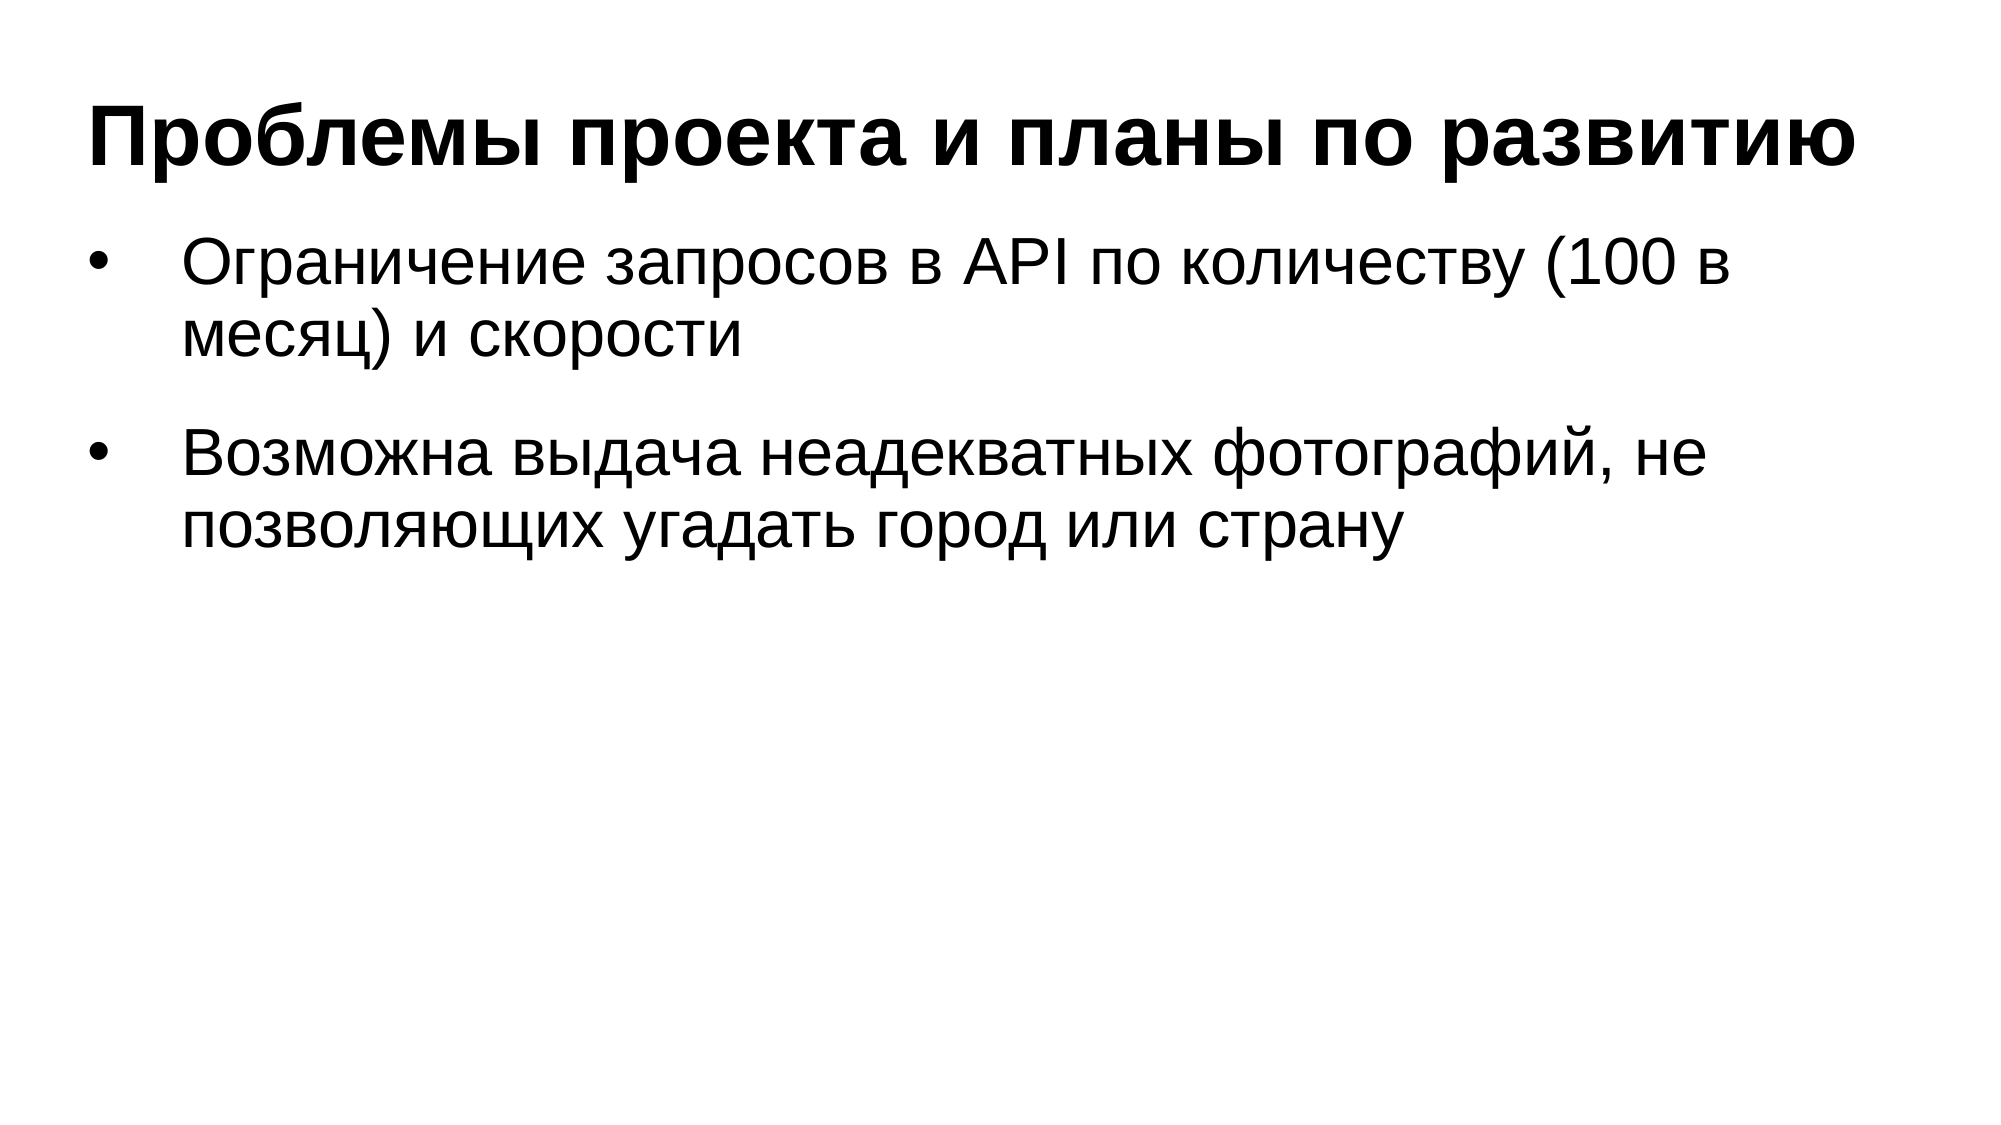

# Проблемы проекта и планы по развитию
Ограничение запросов в API по количеству (100 в месяц) и скорости
Возможна выдача неадекватных фотографий, не позволяющих угадать город или страну